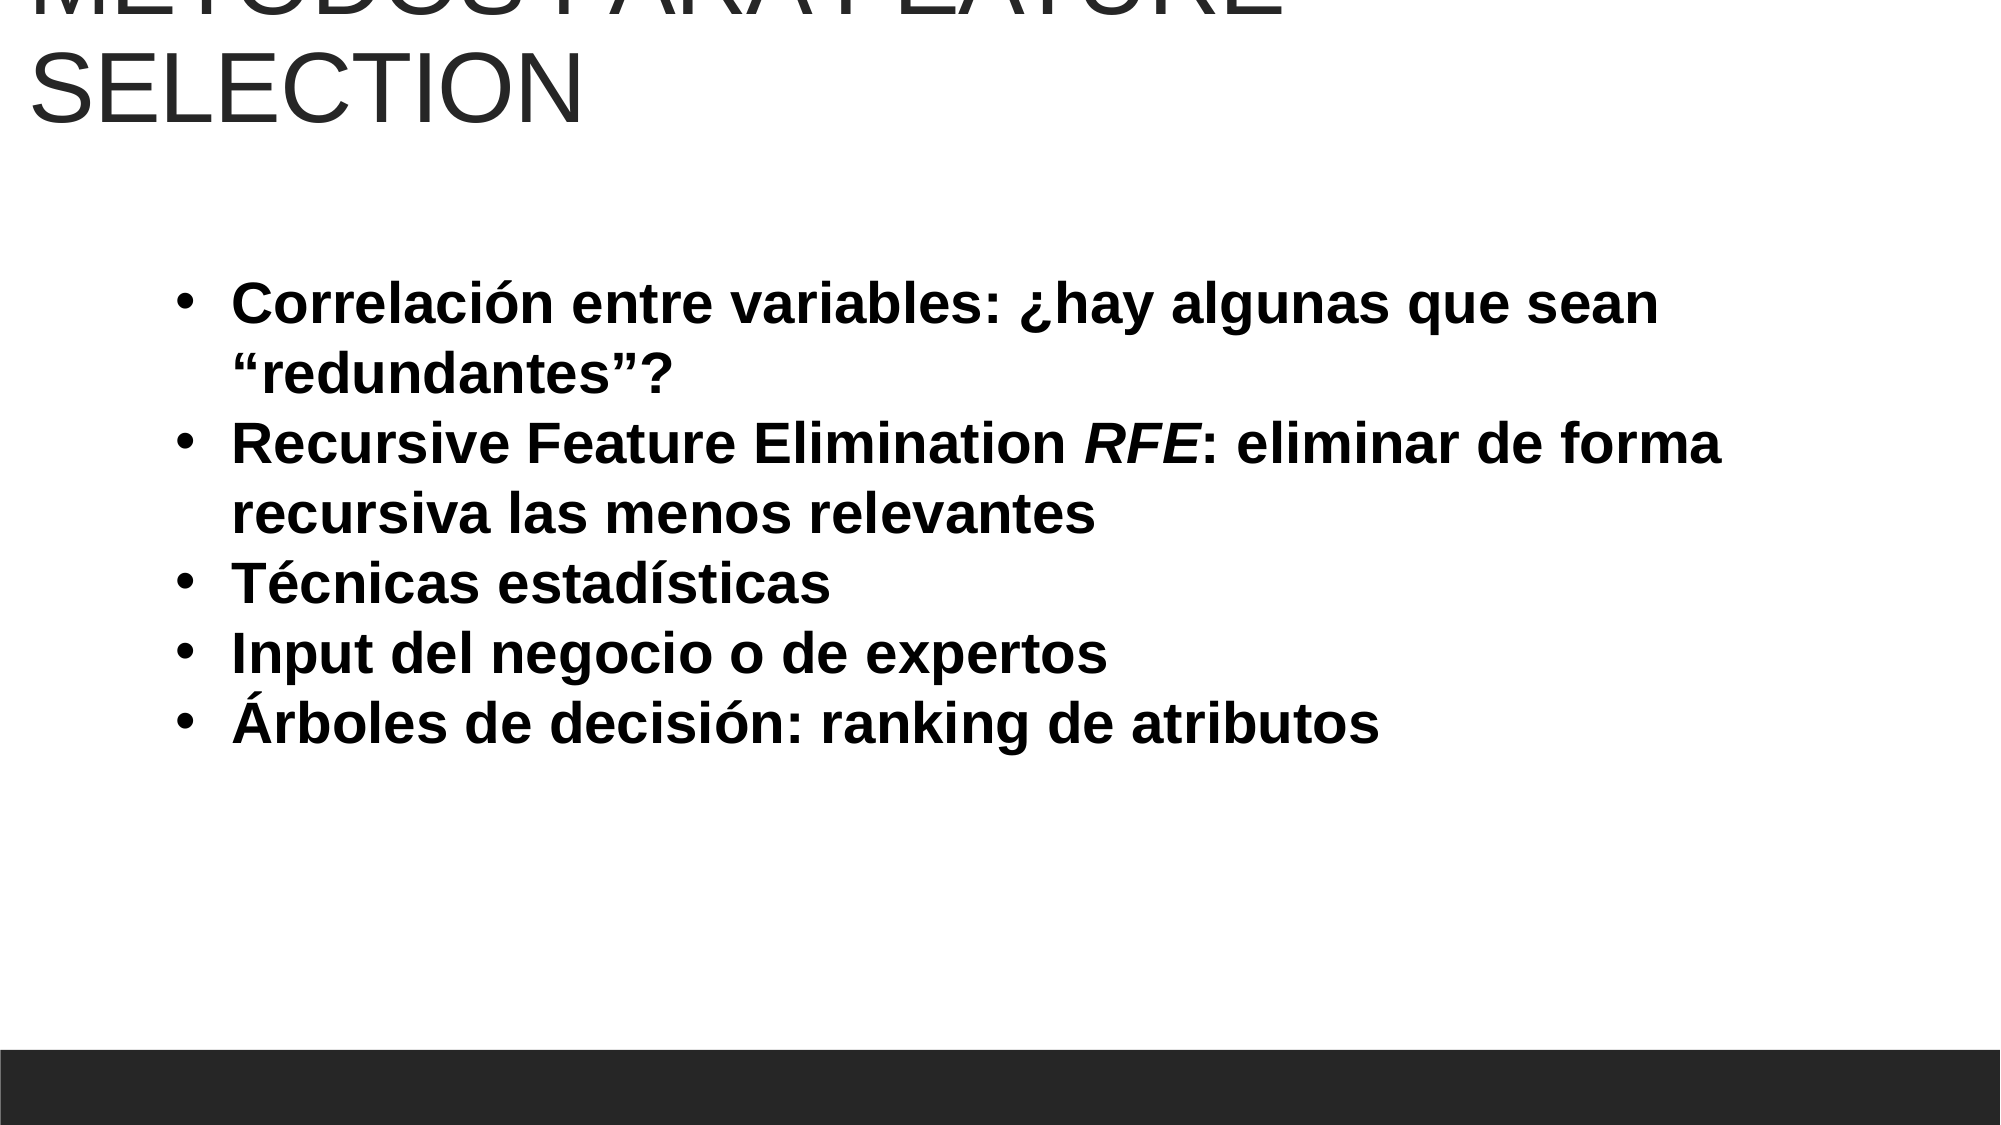

MÉTODOS PARA FEATURE SELECTION
Correlación entre variables: ¿hay algunas que sean “redundantes”?
Recursive Feature Elimination RFE: eliminar de forma recursiva las menos relevantes
Técnicas estadísticas
Input del negocio o de expertos
Árboles de decisión: ranking de atributos